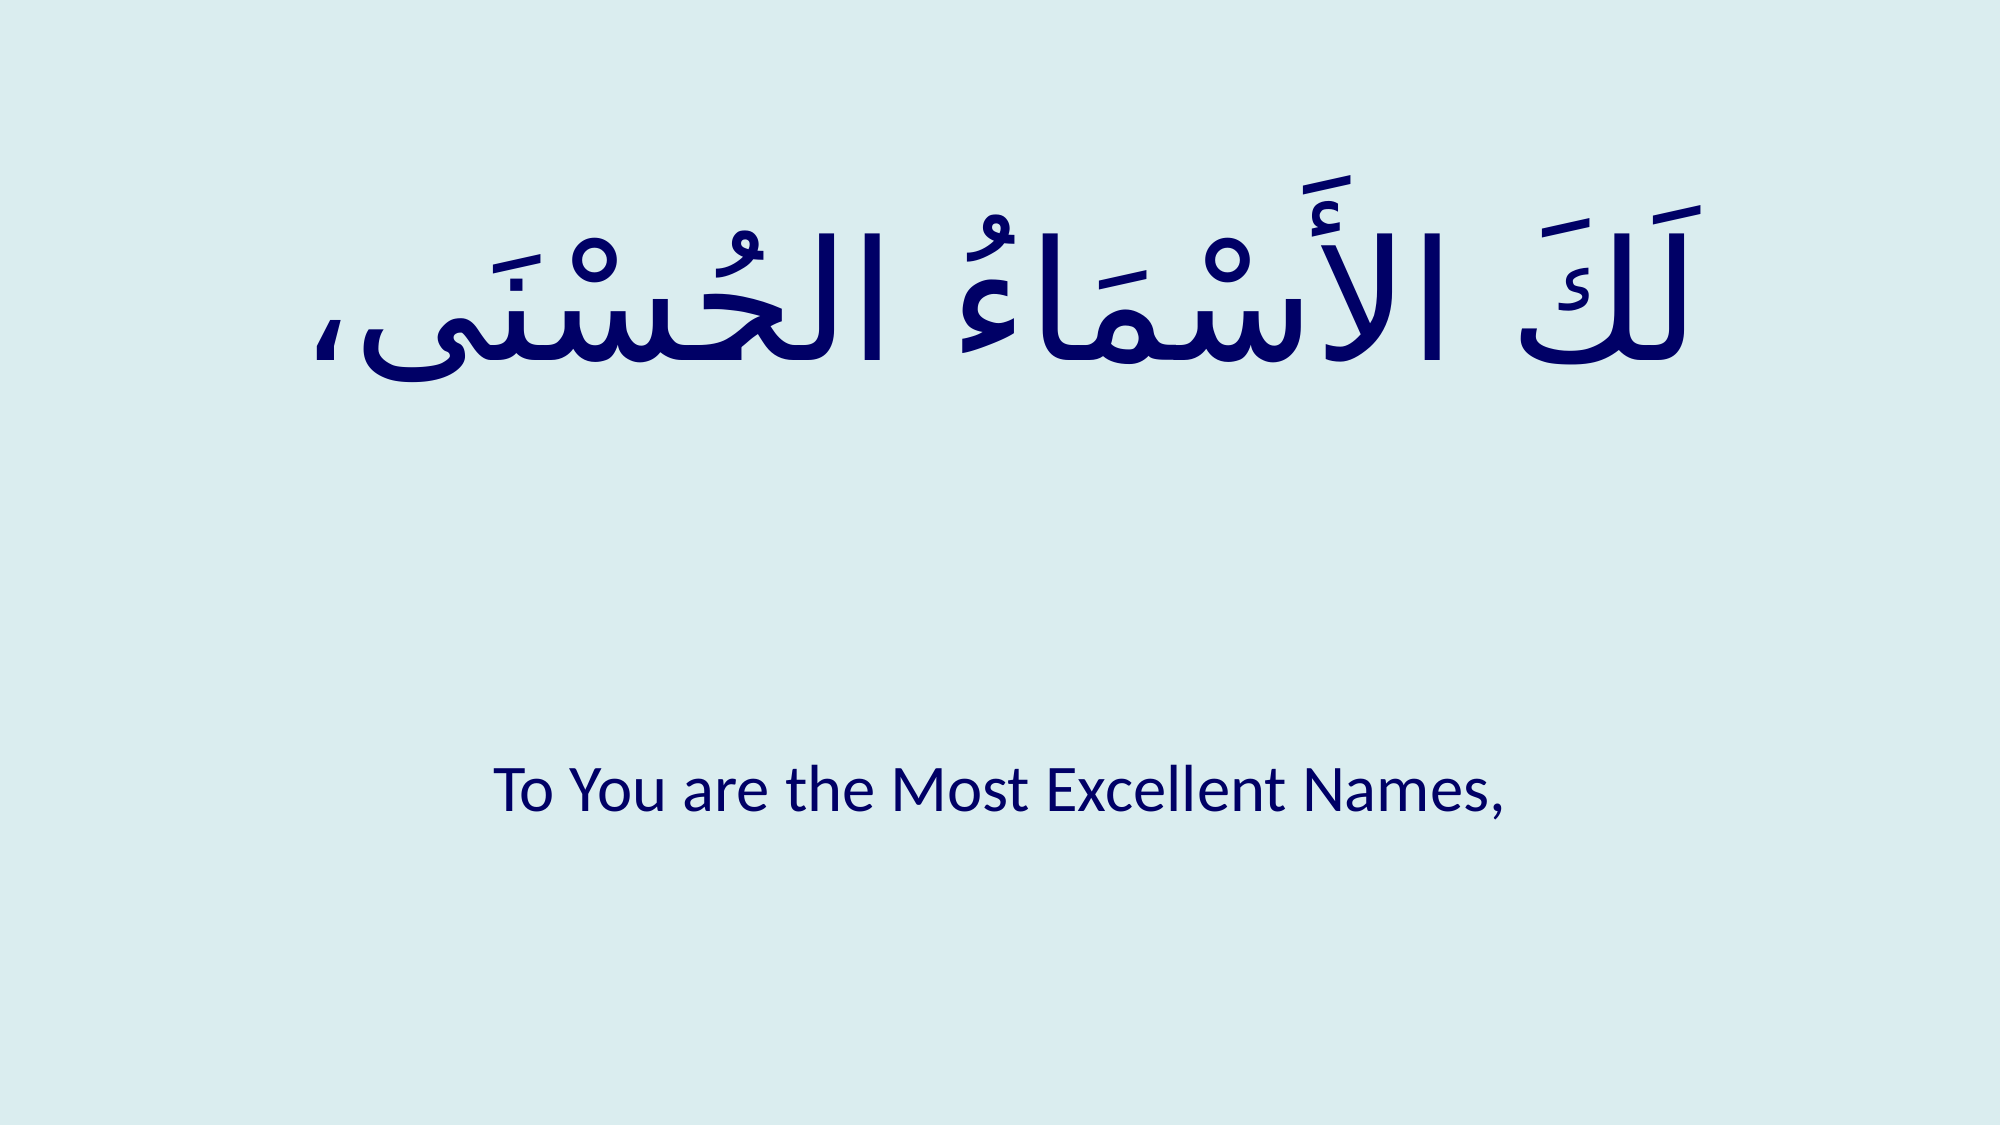

# لَكَ الأَسْمَاءُ الحُسْنَى،
To You are the Most Excellent Names,